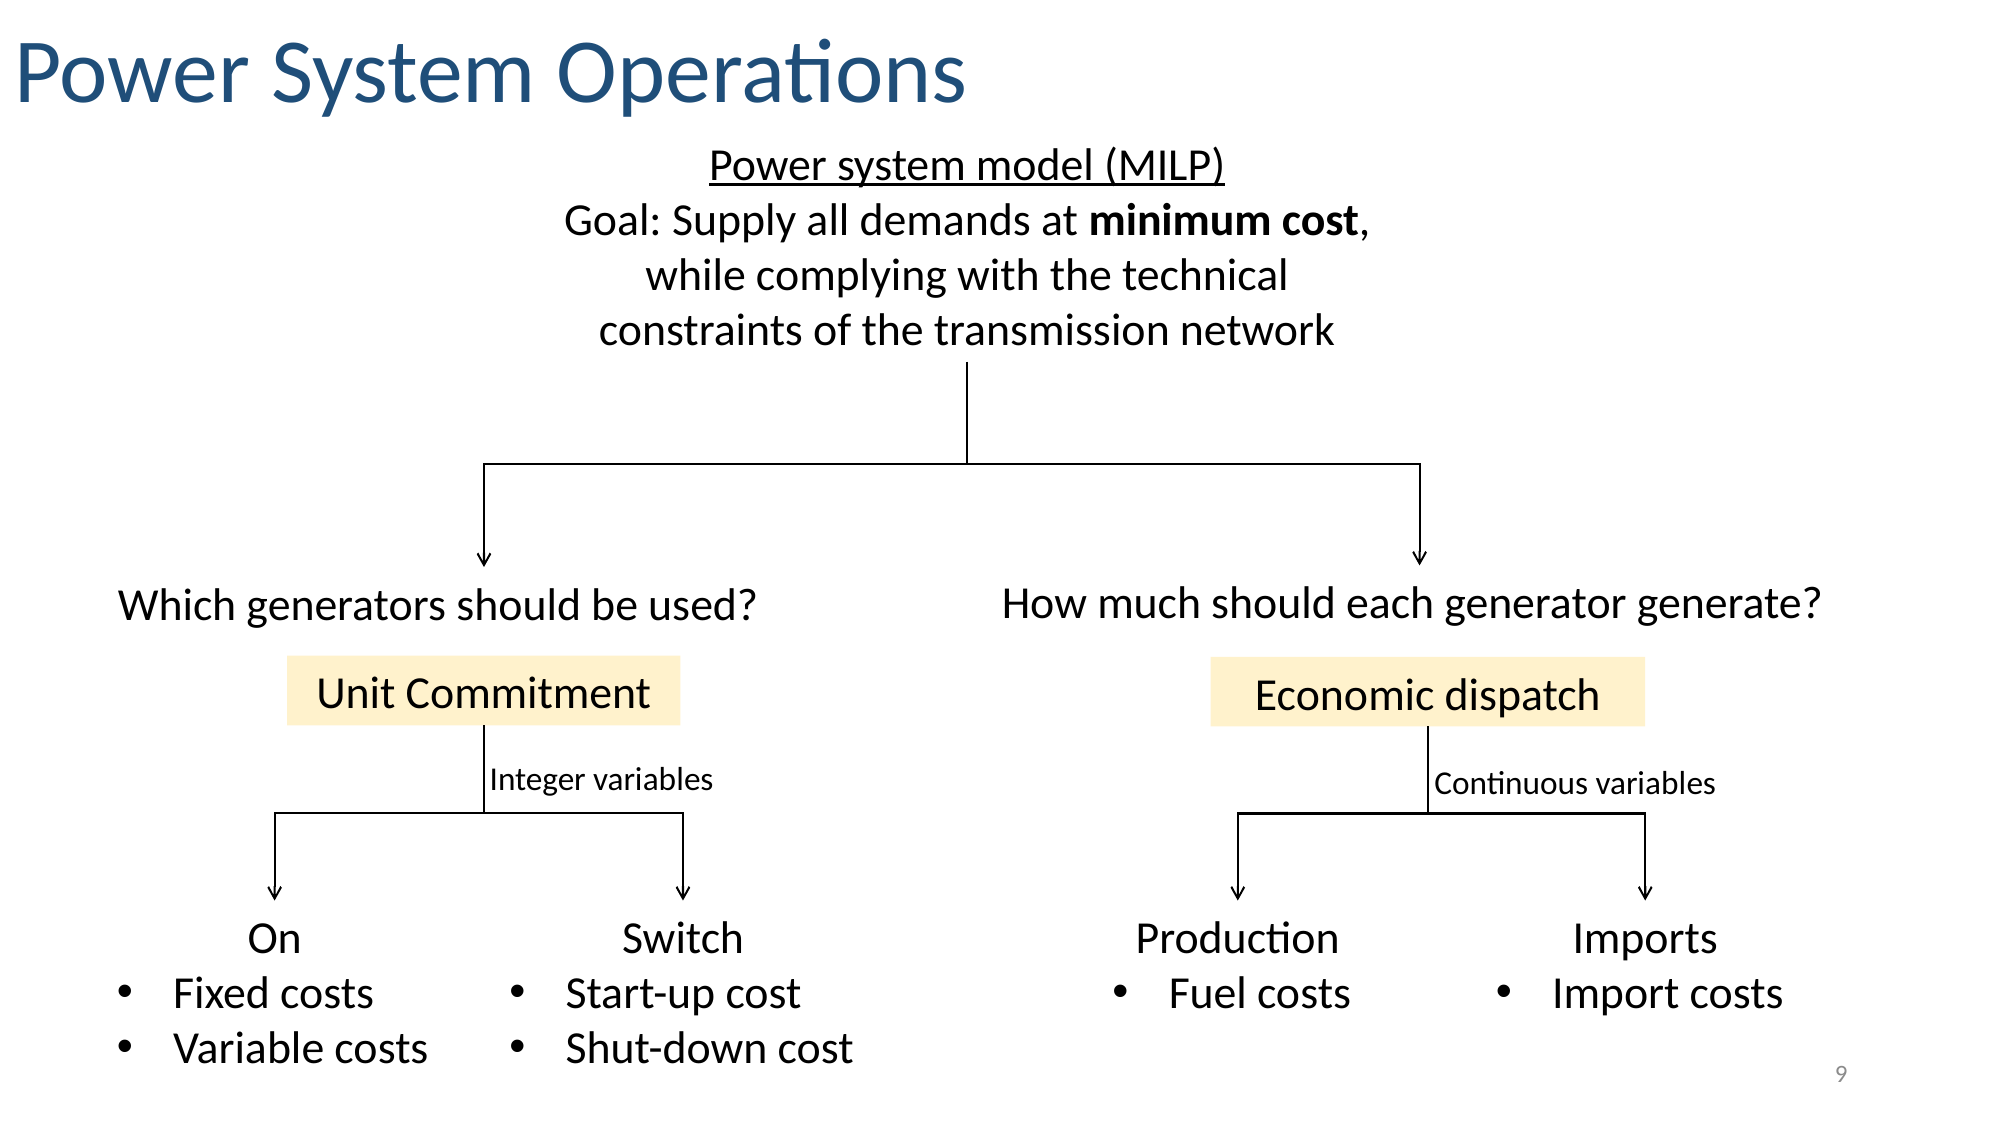

Power System Operations
Power system model (MILP)
Goal: Supply all demands at minimum cost, while complying with the technical constraints of the transmission network
How much should each generator generate?
Which generators should be used?
Unit Commitment
Economic dispatch
Integer variables
Continuous variables
On
Fixed costs
Variable costs
Switch
Start-up cost
Shut-down cost
Production
Fuel costs
Imports
Import costs
9